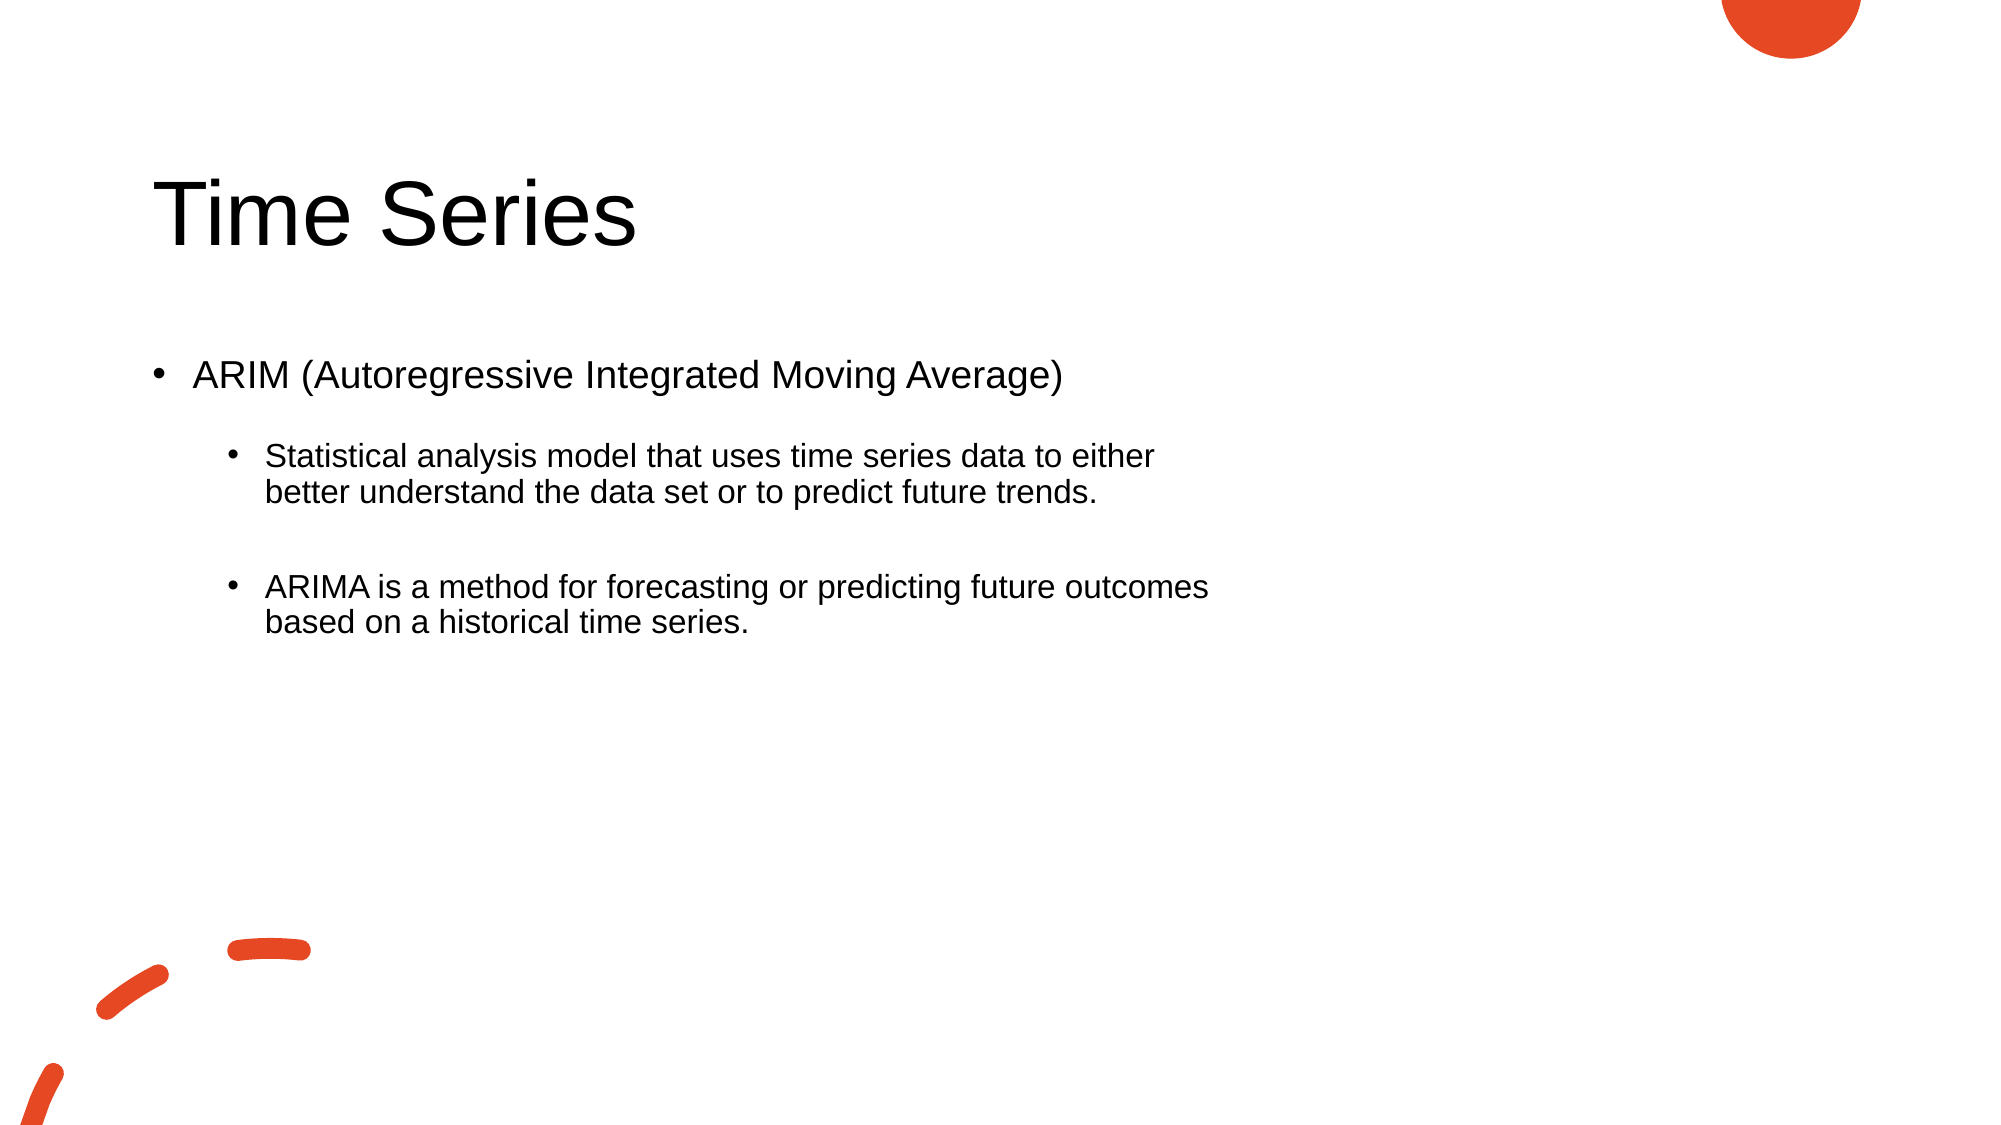

# Time Series
ARIM (Autoregressive Integrated Moving Average)
Statistical analysis model that uses time series data to either better understand the data set or to predict future trends.
ARIMA is a method for forecasting or predicting future outcomes based on a historical time series.